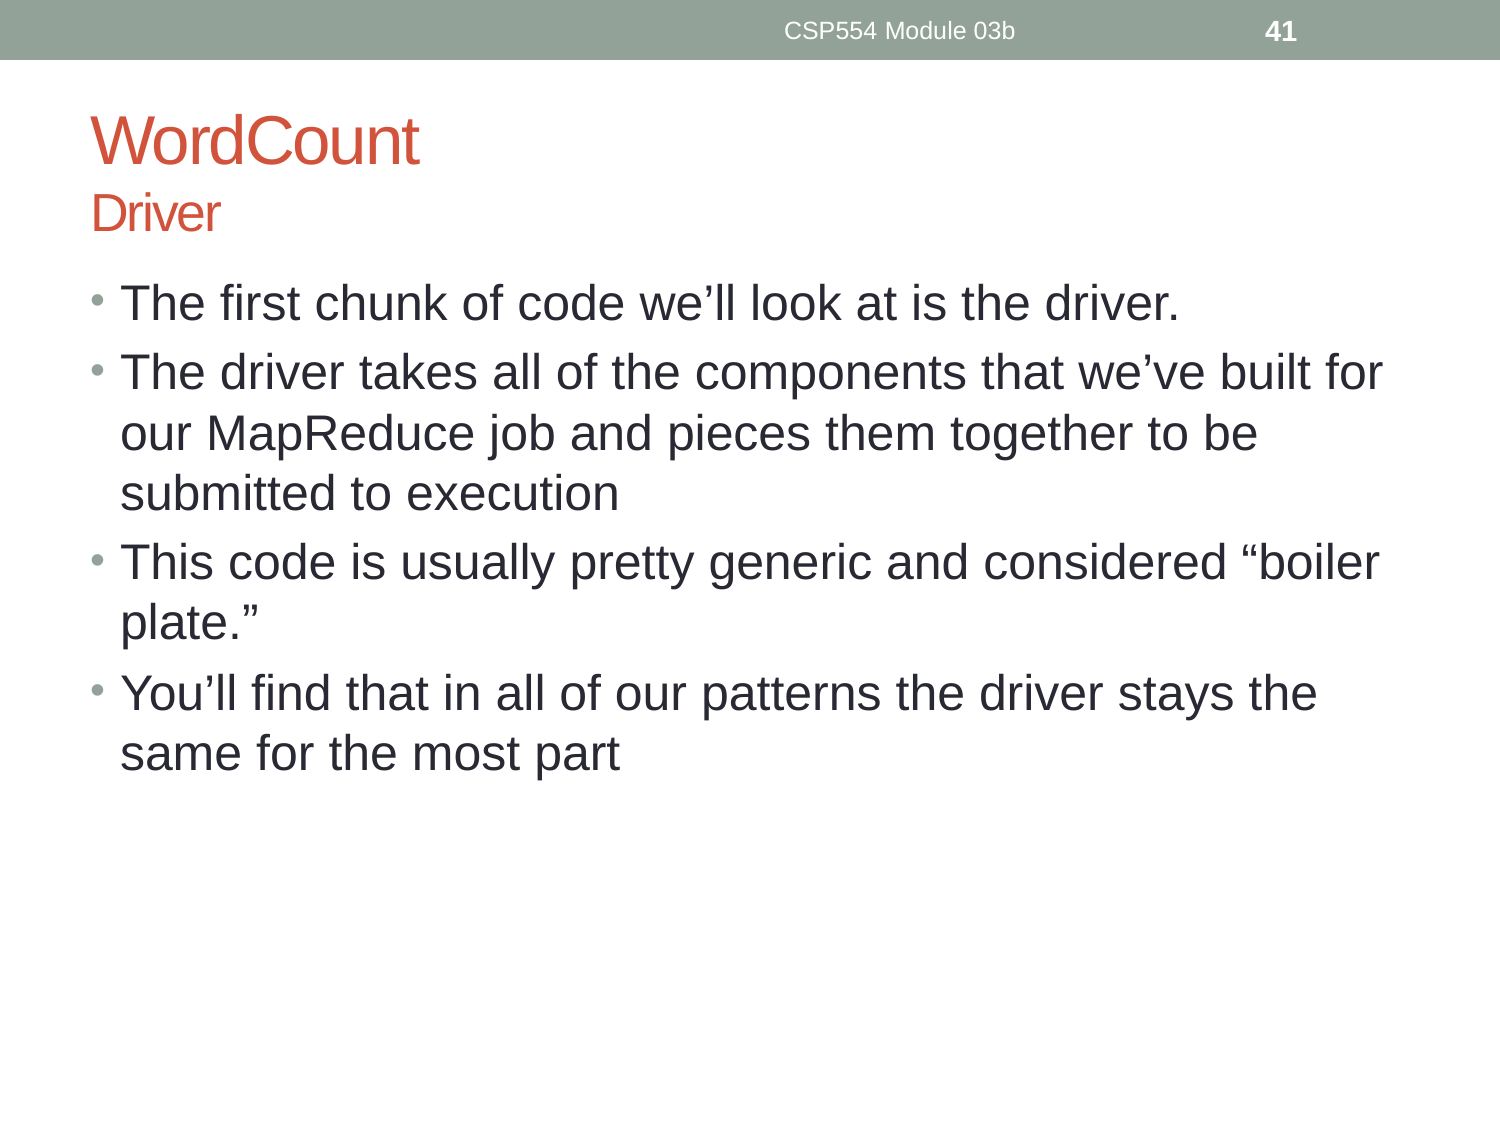

CSP554 Module 03b
41
# WordCount Driver
The first chunk of code we’ll look at is the driver.
The driver takes all of the components that we’ve built for our MapReduce job and pieces them together to be submitted to execution
This code is usually pretty generic and considered “boiler plate.”
You’ll find that in all of our patterns the driver stays the same for the most part